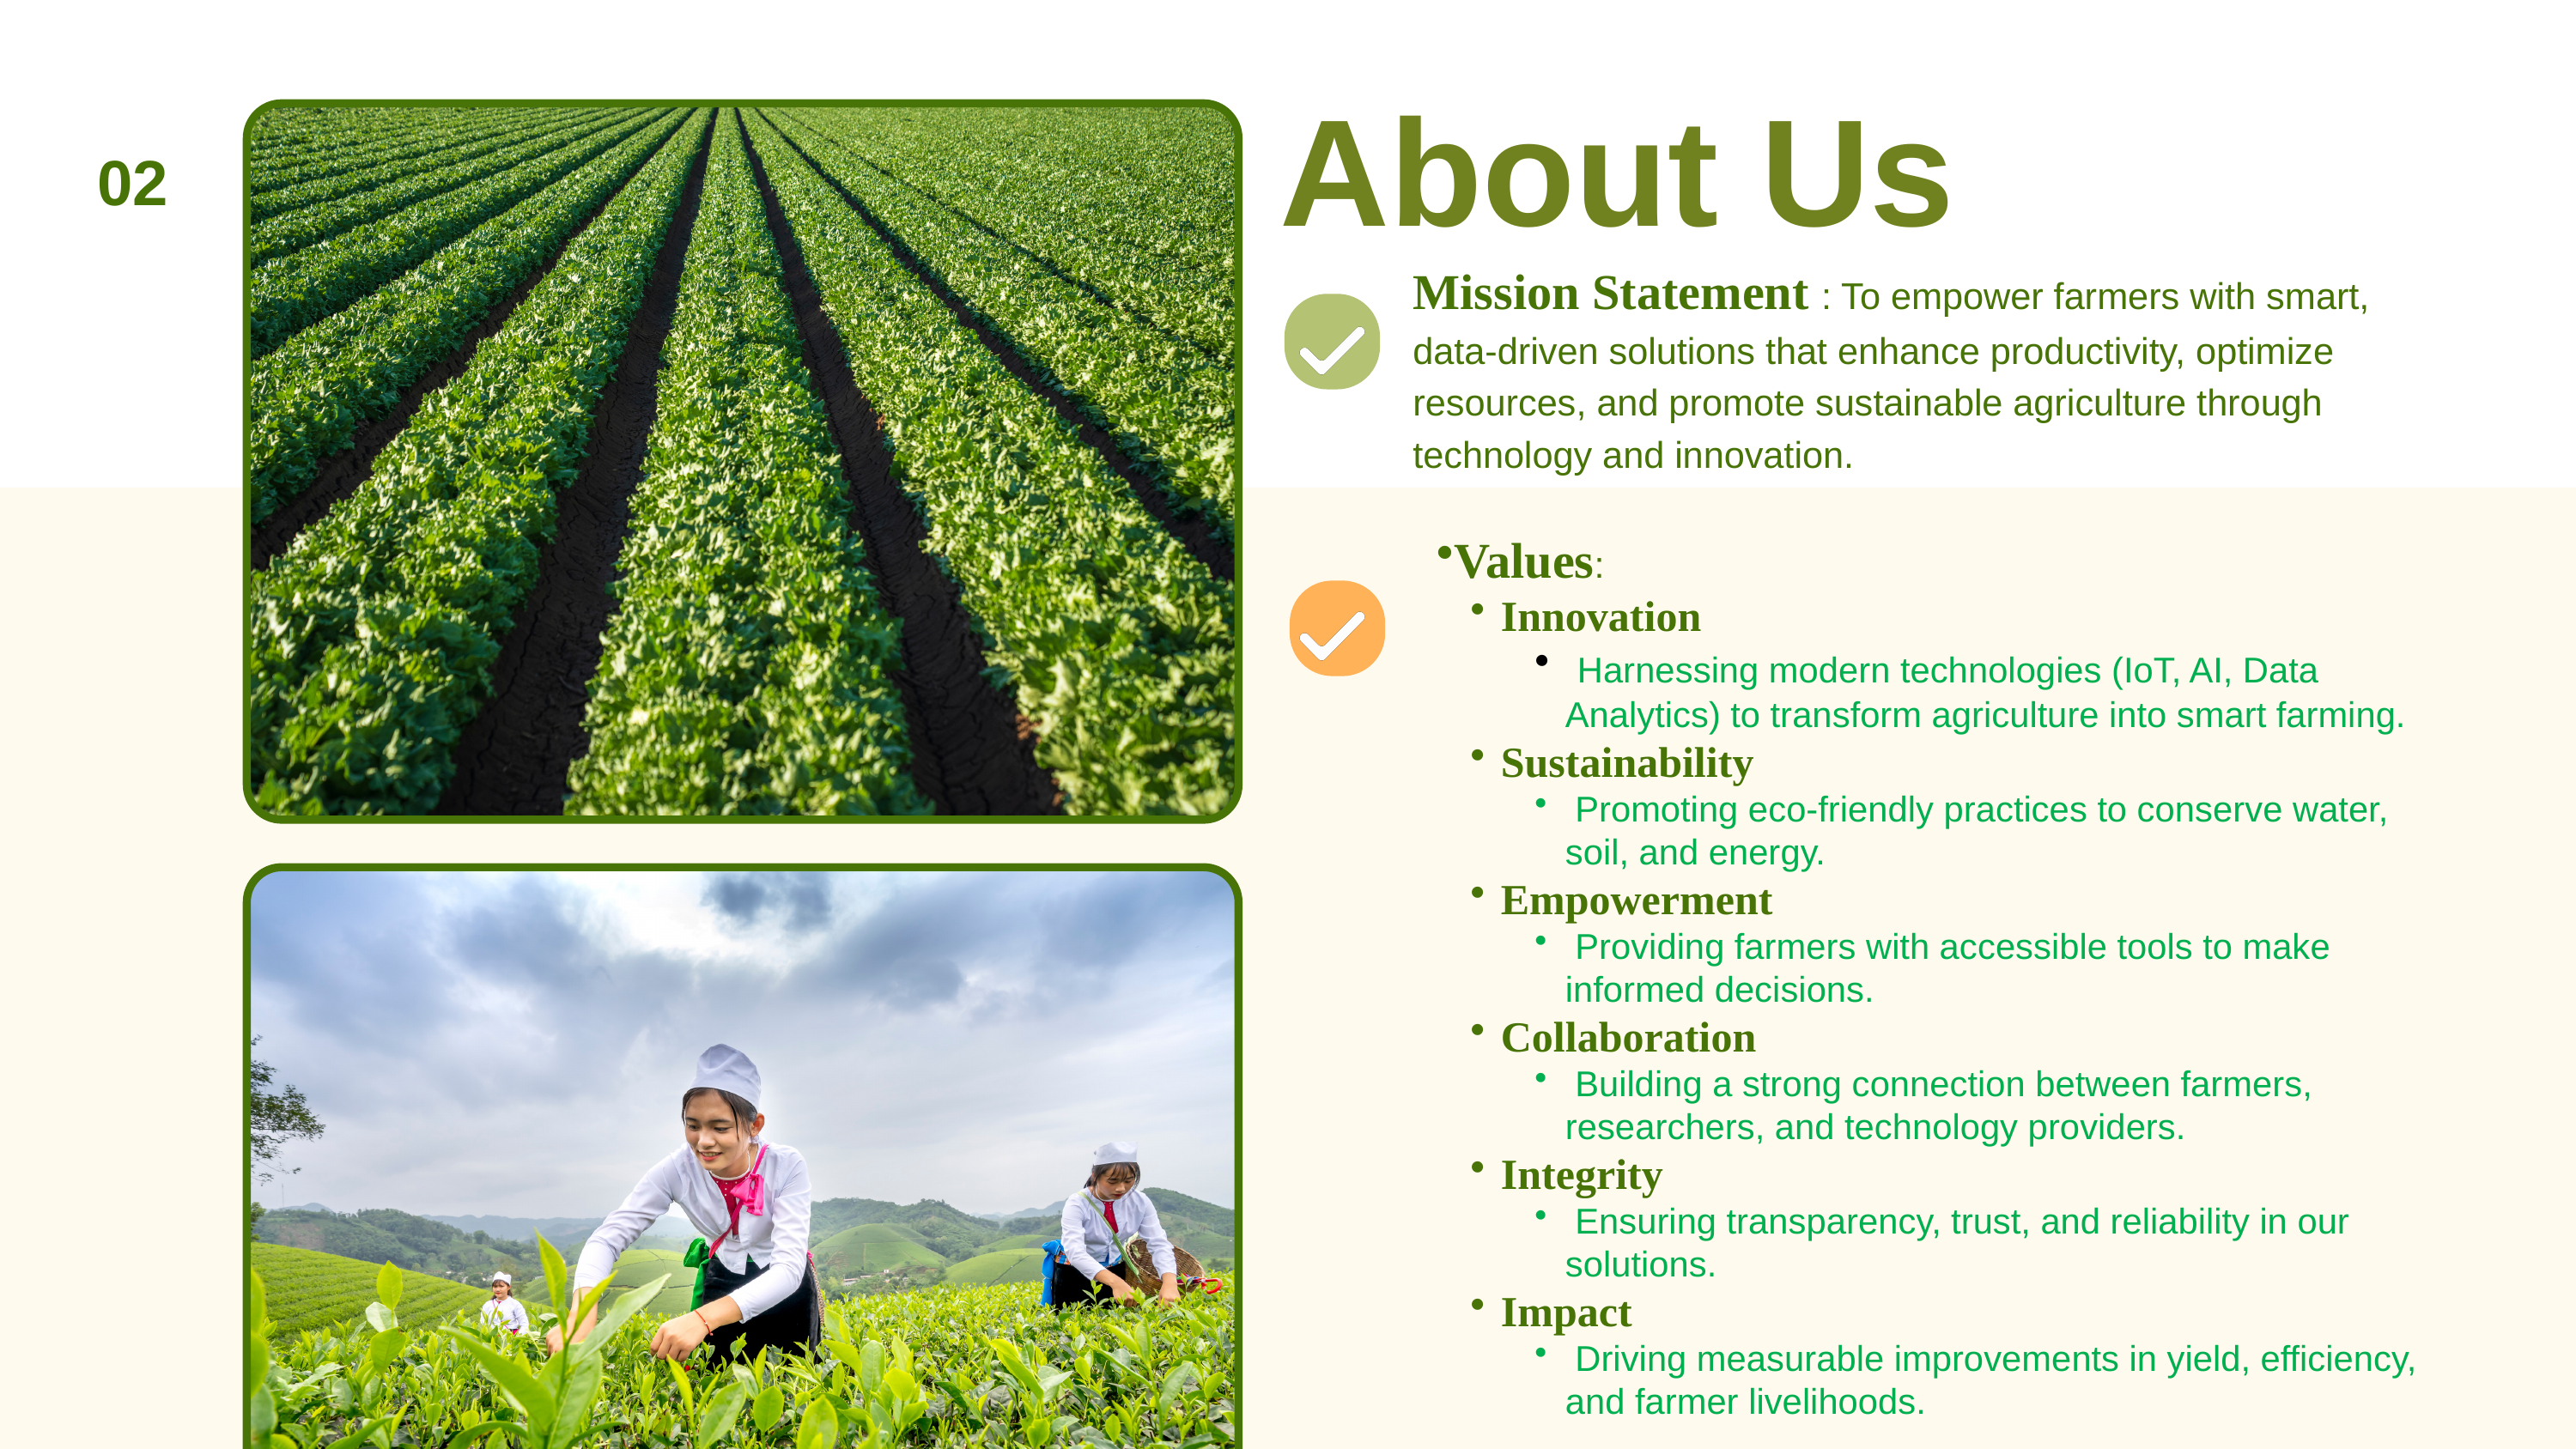

About Us
02
Mission Statement : To empower farmers with smart, data-driven solutions that enhance productivity, optimize resources, and promote sustainable agriculture through technology and innovation.

Values:
Innovation
 Harnessing modern technologies (IoT, AI, Data Analytics) to transform agriculture into smart farming.
Sustainability
 Promoting eco-friendly practices to conserve water, soil, and energy.
Empowerment
 Providing farmers with accessible tools to make informed decisions.
Collaboration
 Building a strong connection between farmers, researchers, and technology providers.
Integrity
 Ensuring transparency, trust, and reliability in our solutions.
Impact
 Driving measurable improvements in yield, efficiency, and farmer livelihoods.